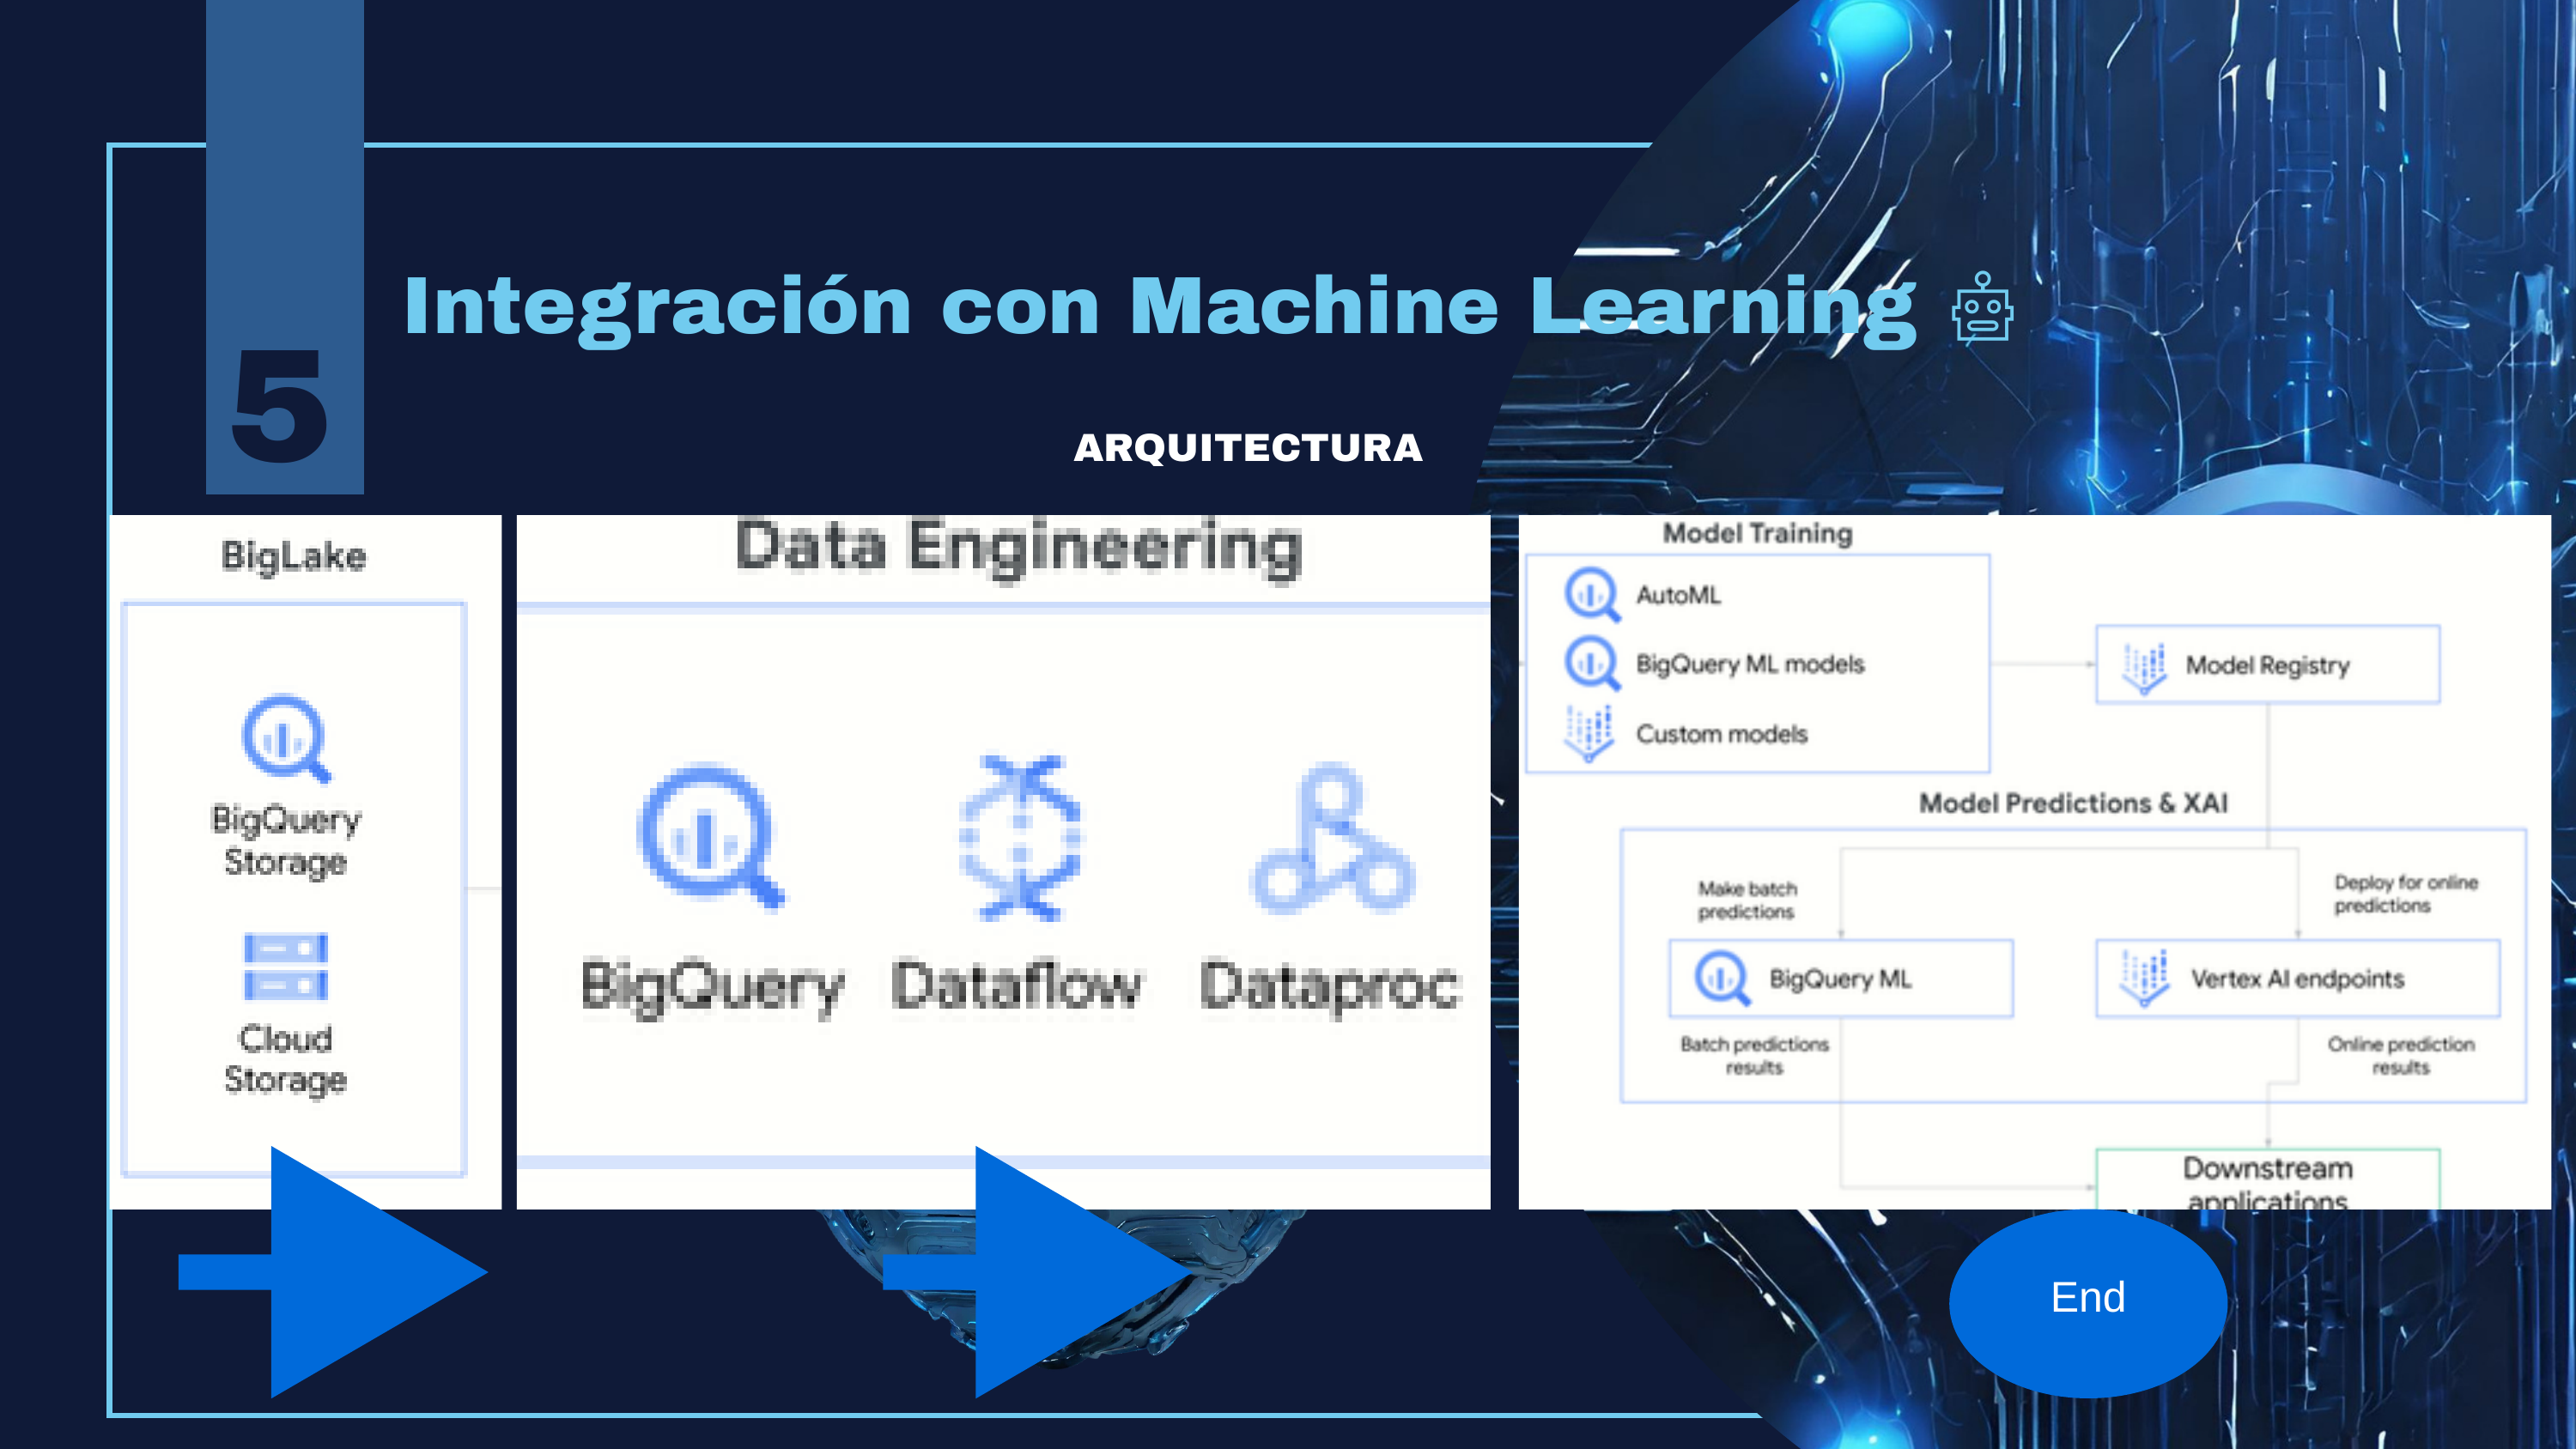

Integración con Machine Learning 🤖

5

ARQUITECTURA

End